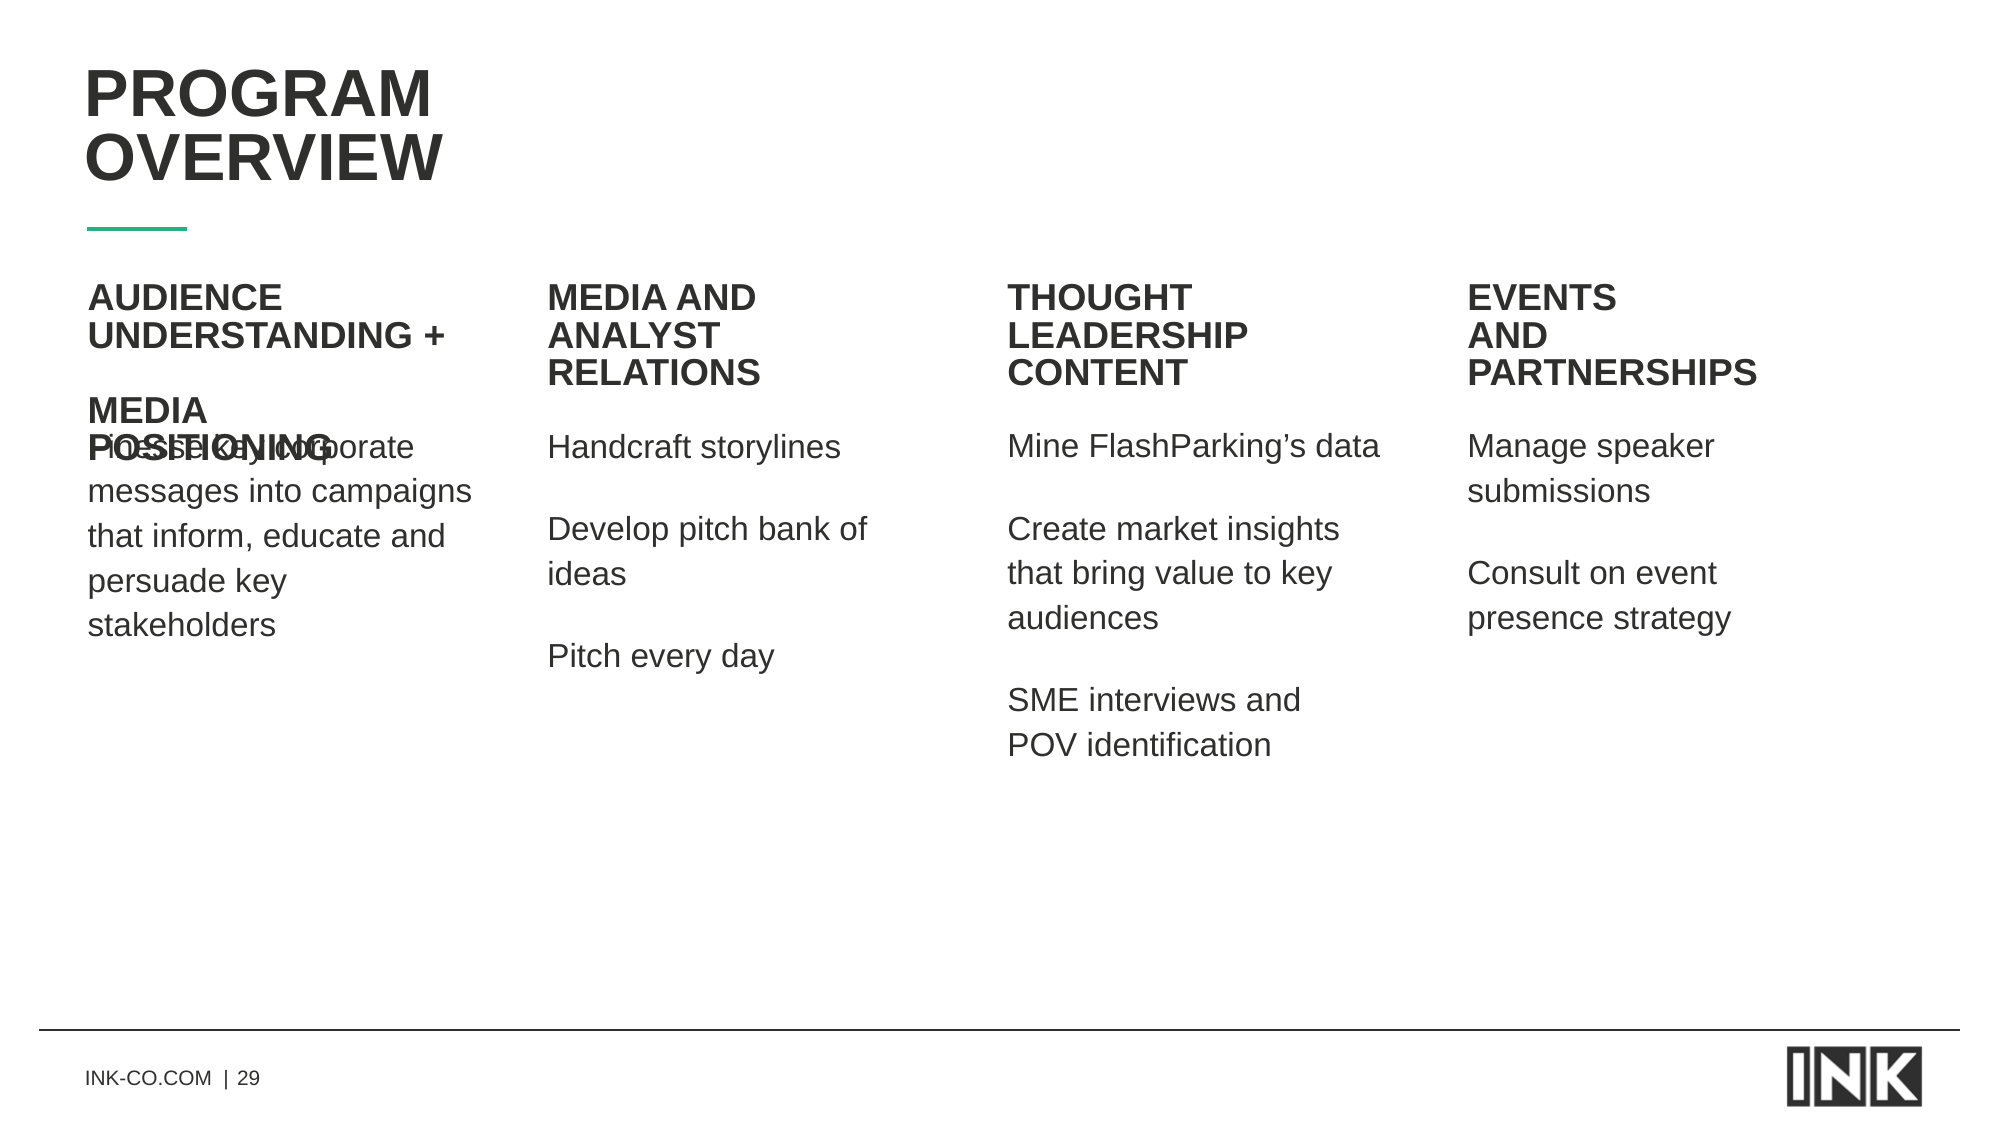

# program overview
AUDIENCE
UNDERSTANDING +
MEDIA POSITIONING
MEDIA AND
ANALYST
RELATIONS
THOUGHT
LEADERSHIP
CONTENT
EVENTS
AND
PARTNERSHIPS
Finesse key corporate messages into campaigns that inform, educate and persuade key stakeholders
Handcraft storylines
Develop pitch bank of ideas
Pitch every day
Mine FlashParking’s data
Create market insights that bring value to key audiences
SME interviews and
POV identification
Manage speaker submissions
Consult on event
presence strategy
INK-CO.COM  |
29